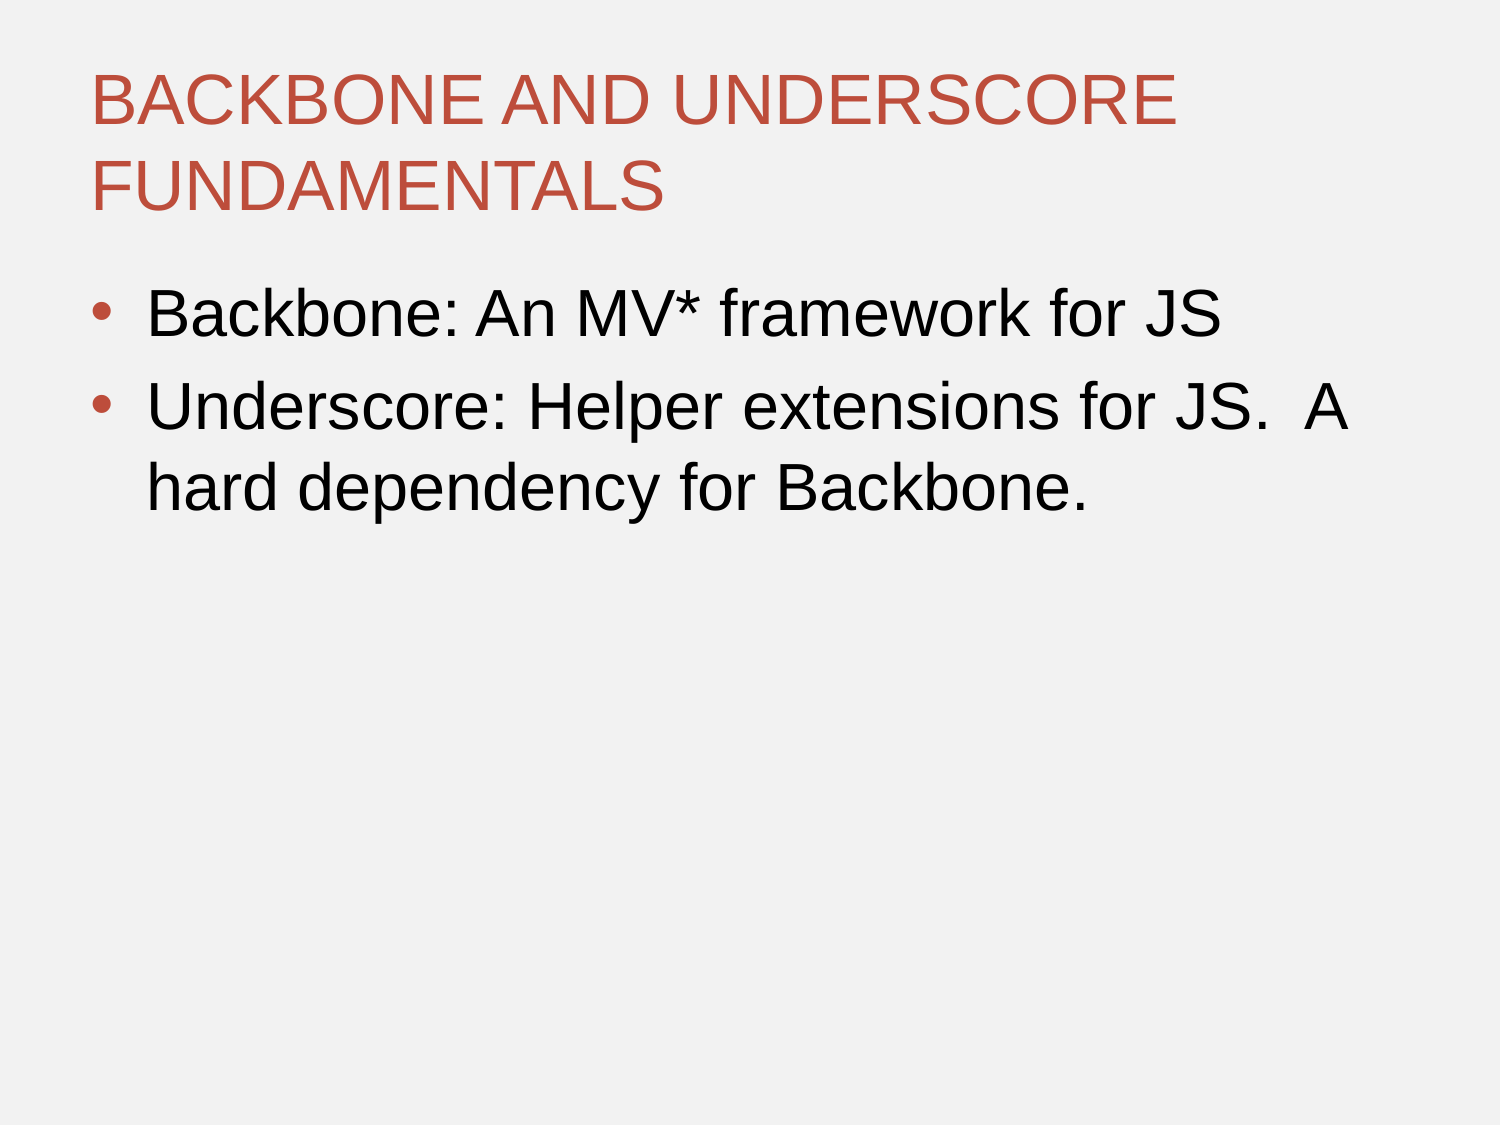

# Backbone and underscore fundamentals
Backbone: An MV* framework for JS
Underscore: Helper extensions for JS.  A hard dependency for Backbone.